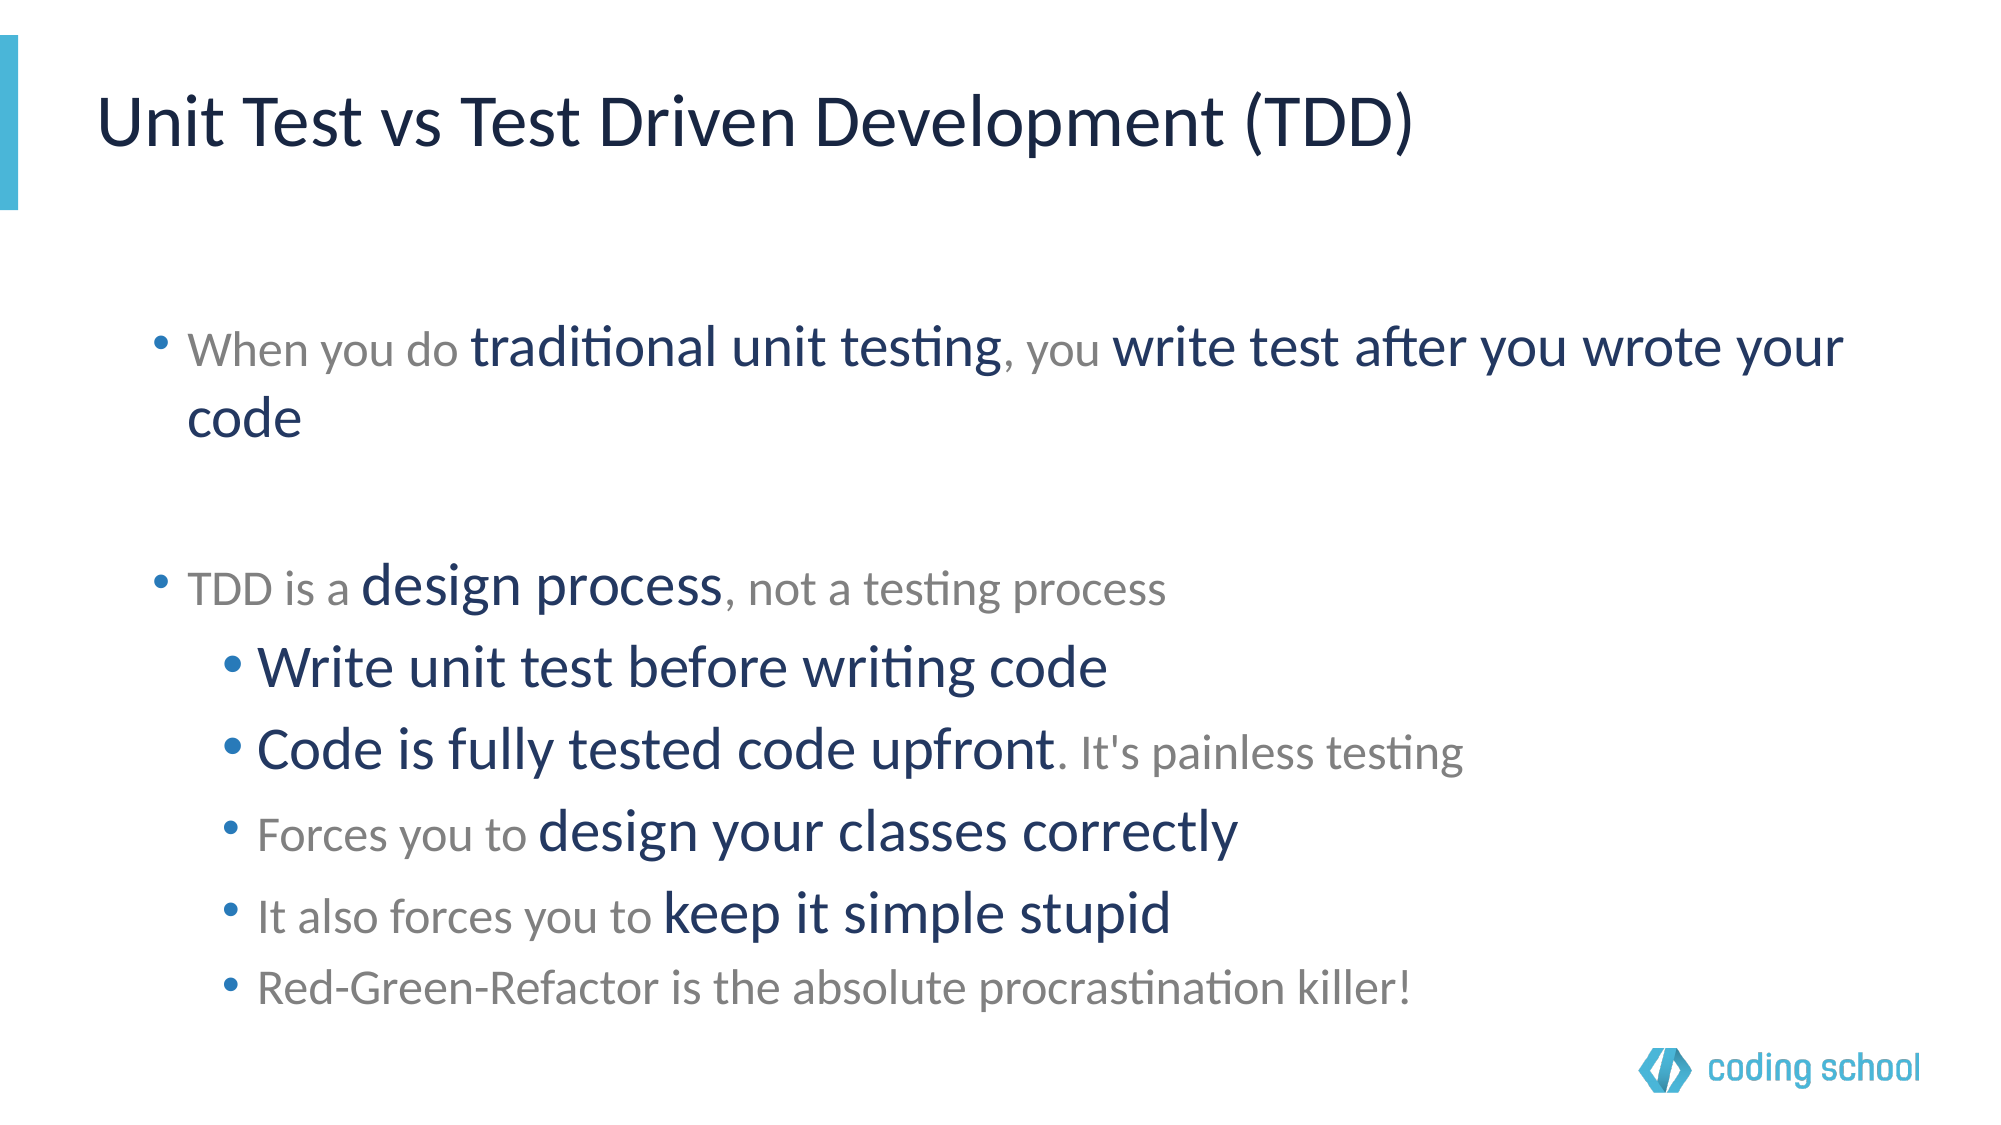

# Unit Test vs Test Driven Development (TDD)
When you do traditional unit testing, you write test after you wrote your code

TDD is a design process, not a testing process
Write unit test before writing code
Code is fully tested code upfront. It's painless testing
Forces you to design your classes correctly
It also forces you to keep it simple stupid
Red-Green-Refactor is the absolute procrastination killer!